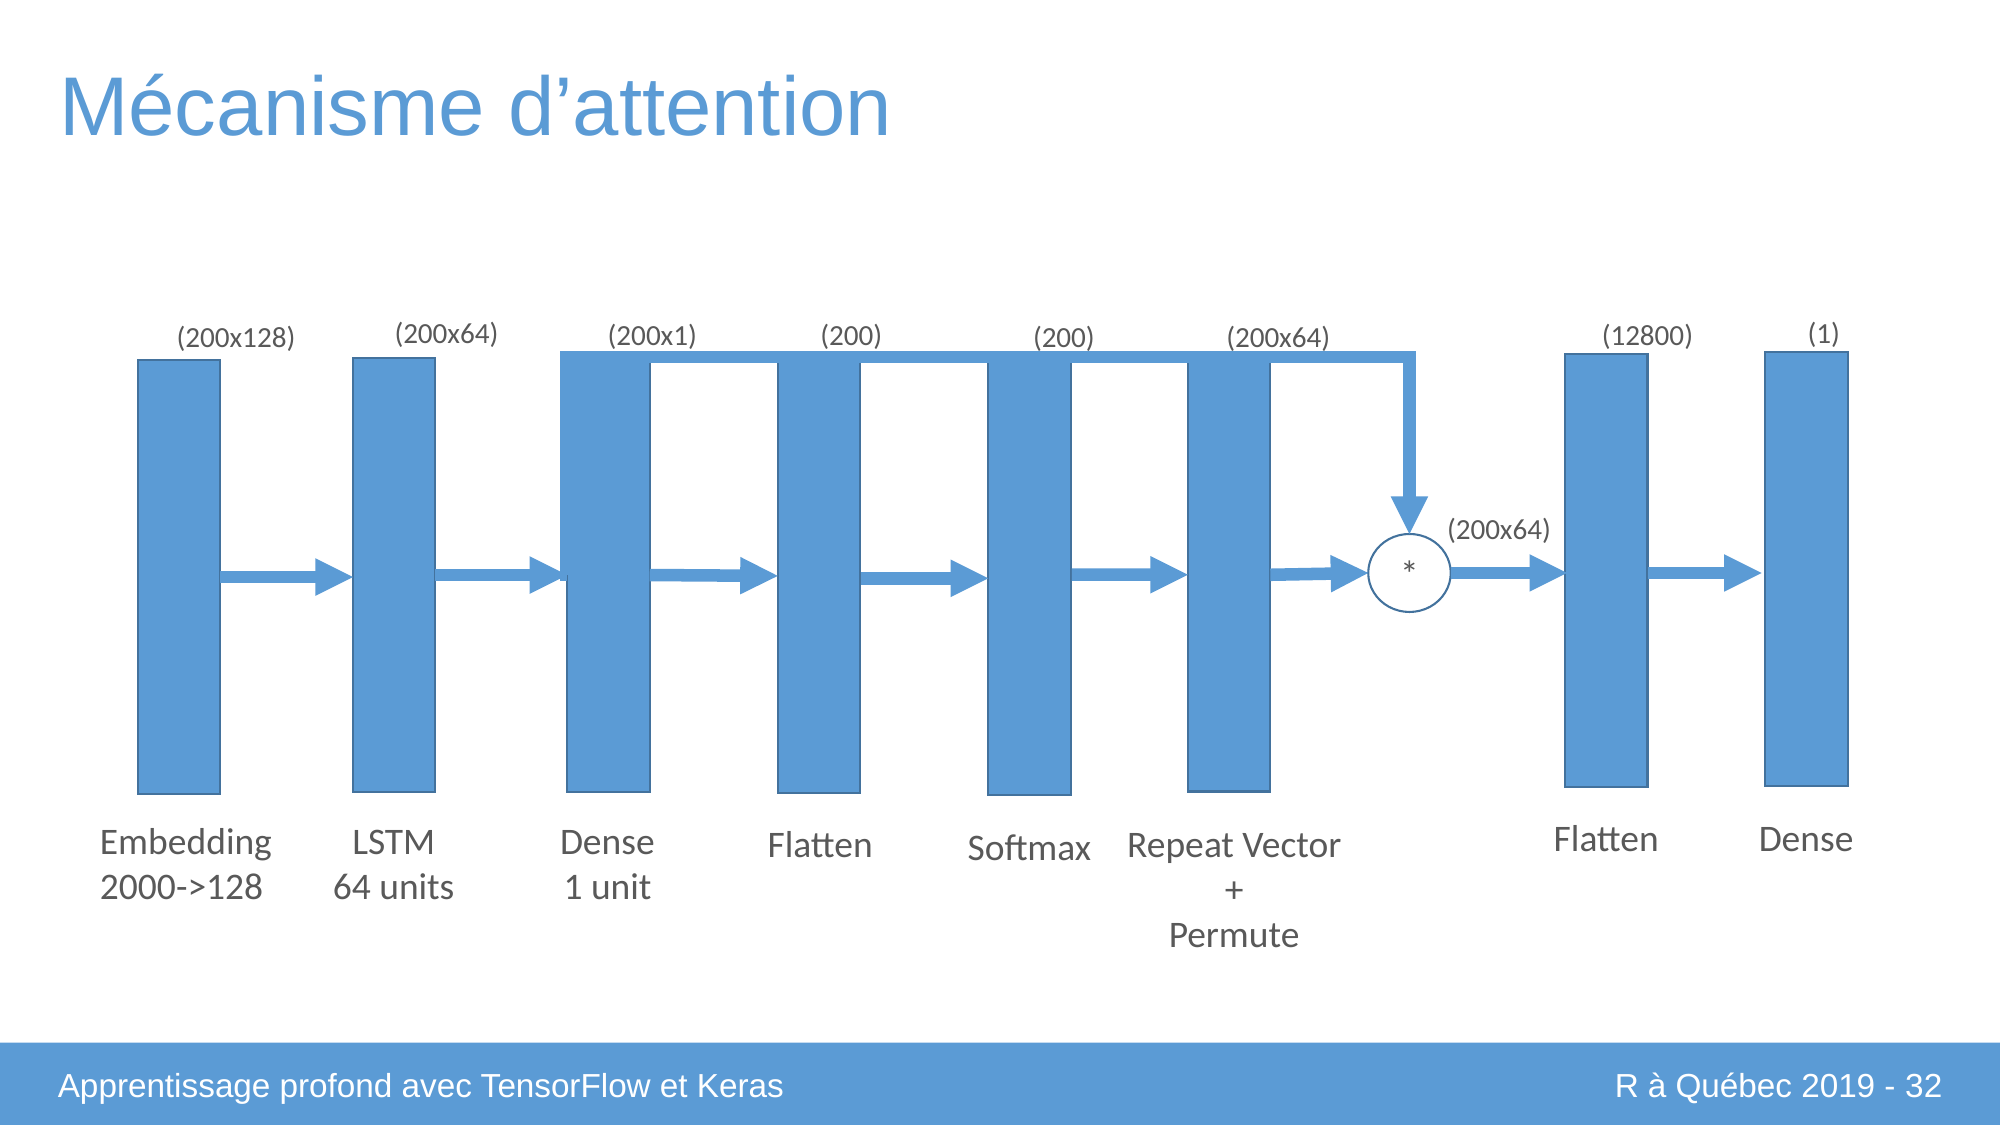

# Mécanisme d’attention
(1)
(200x64)
(200)
(12800)
(200x1)
(200x128)
(200)
(200x64)

(200x64)
*
Flatten
Dense
LSTM
64 units
Dense
1 unit
Embedding
2000->128
Flatten
Repeat Vector
+
Permute
Softmax
Apprentissage profond avec TensorFlow et Keras
R à Québec 2019 - 32